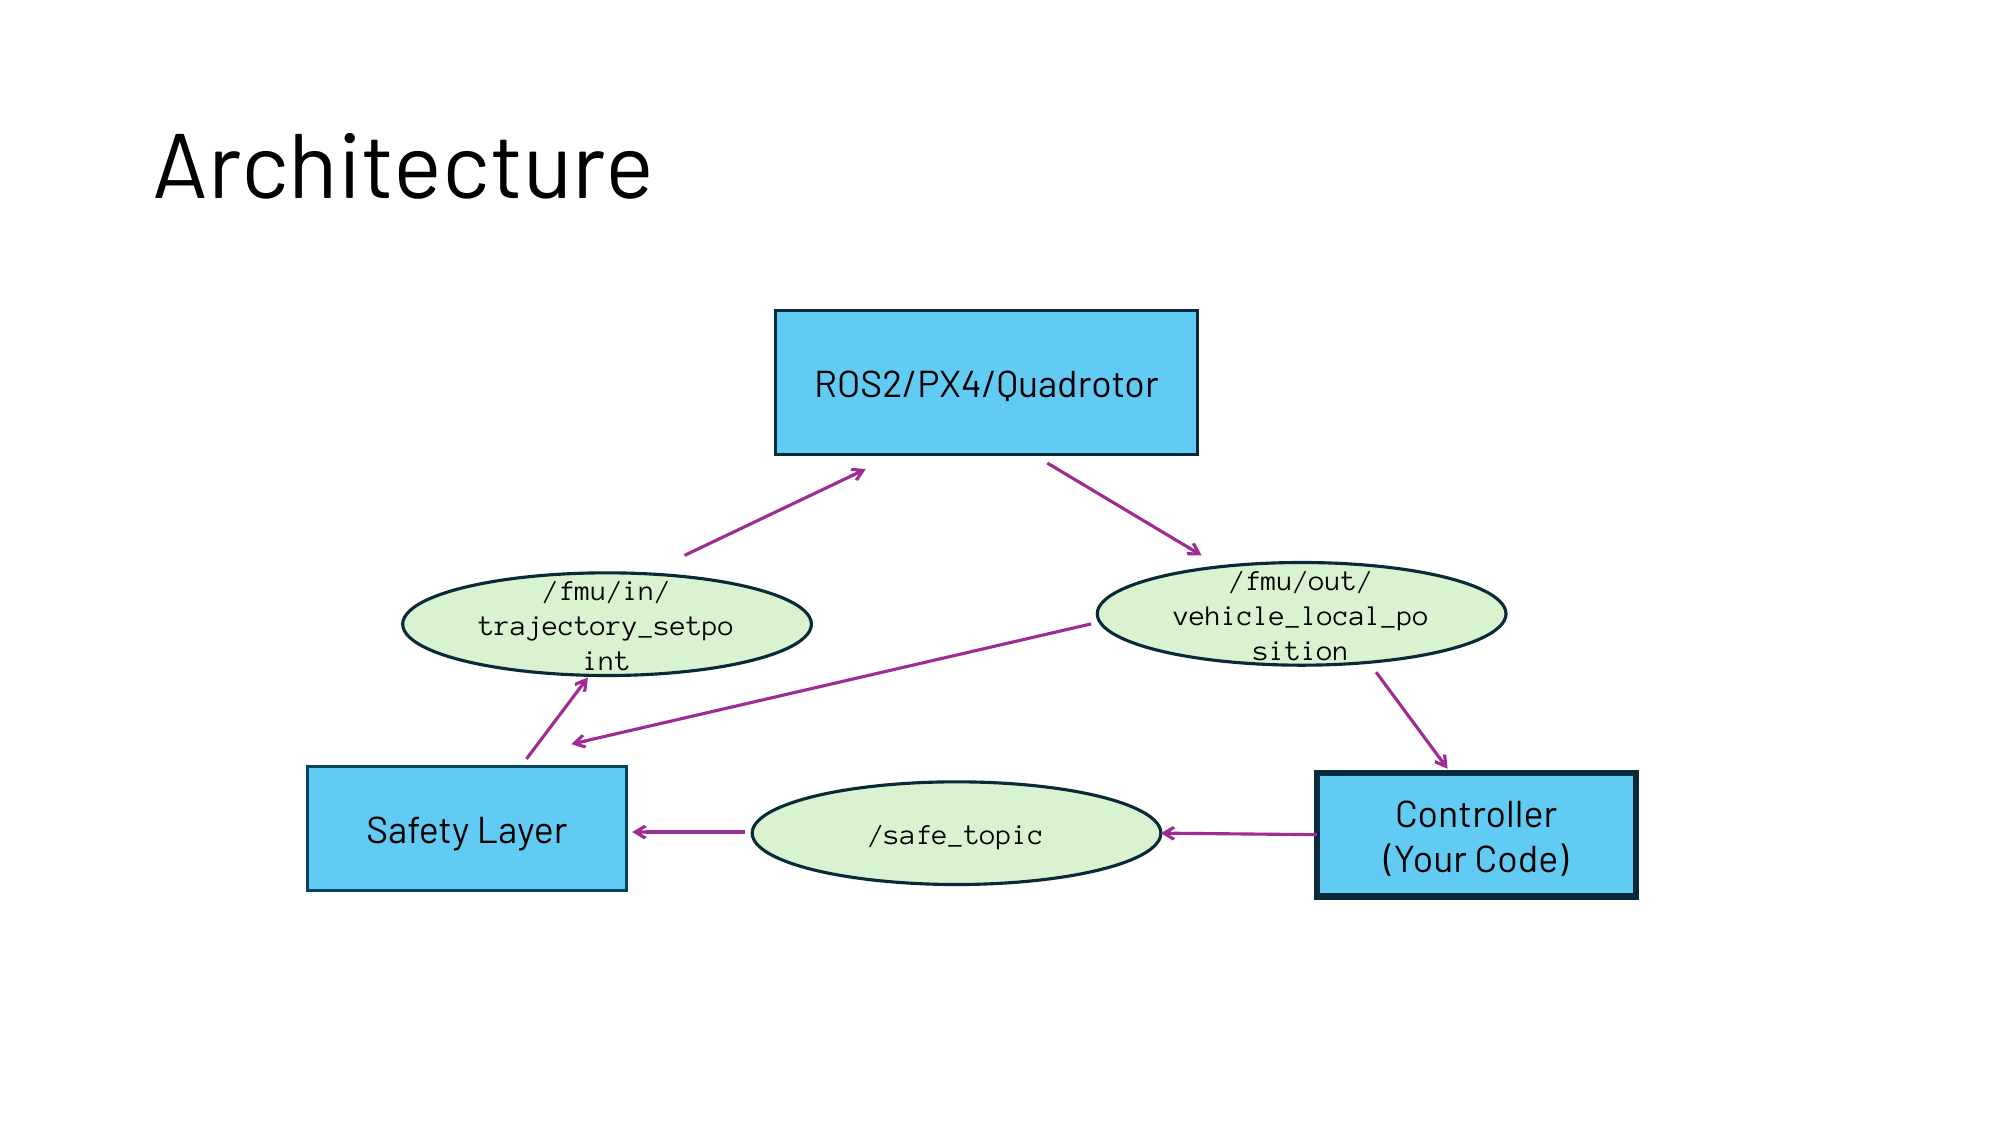

# Architecture

ROS2/PX4/Quadrotor
/fmu/out/vehicle_local_position
/fmu/in/trajectory_setpoint
Safety Layer
Controller
(Your Code)
/safe_topic